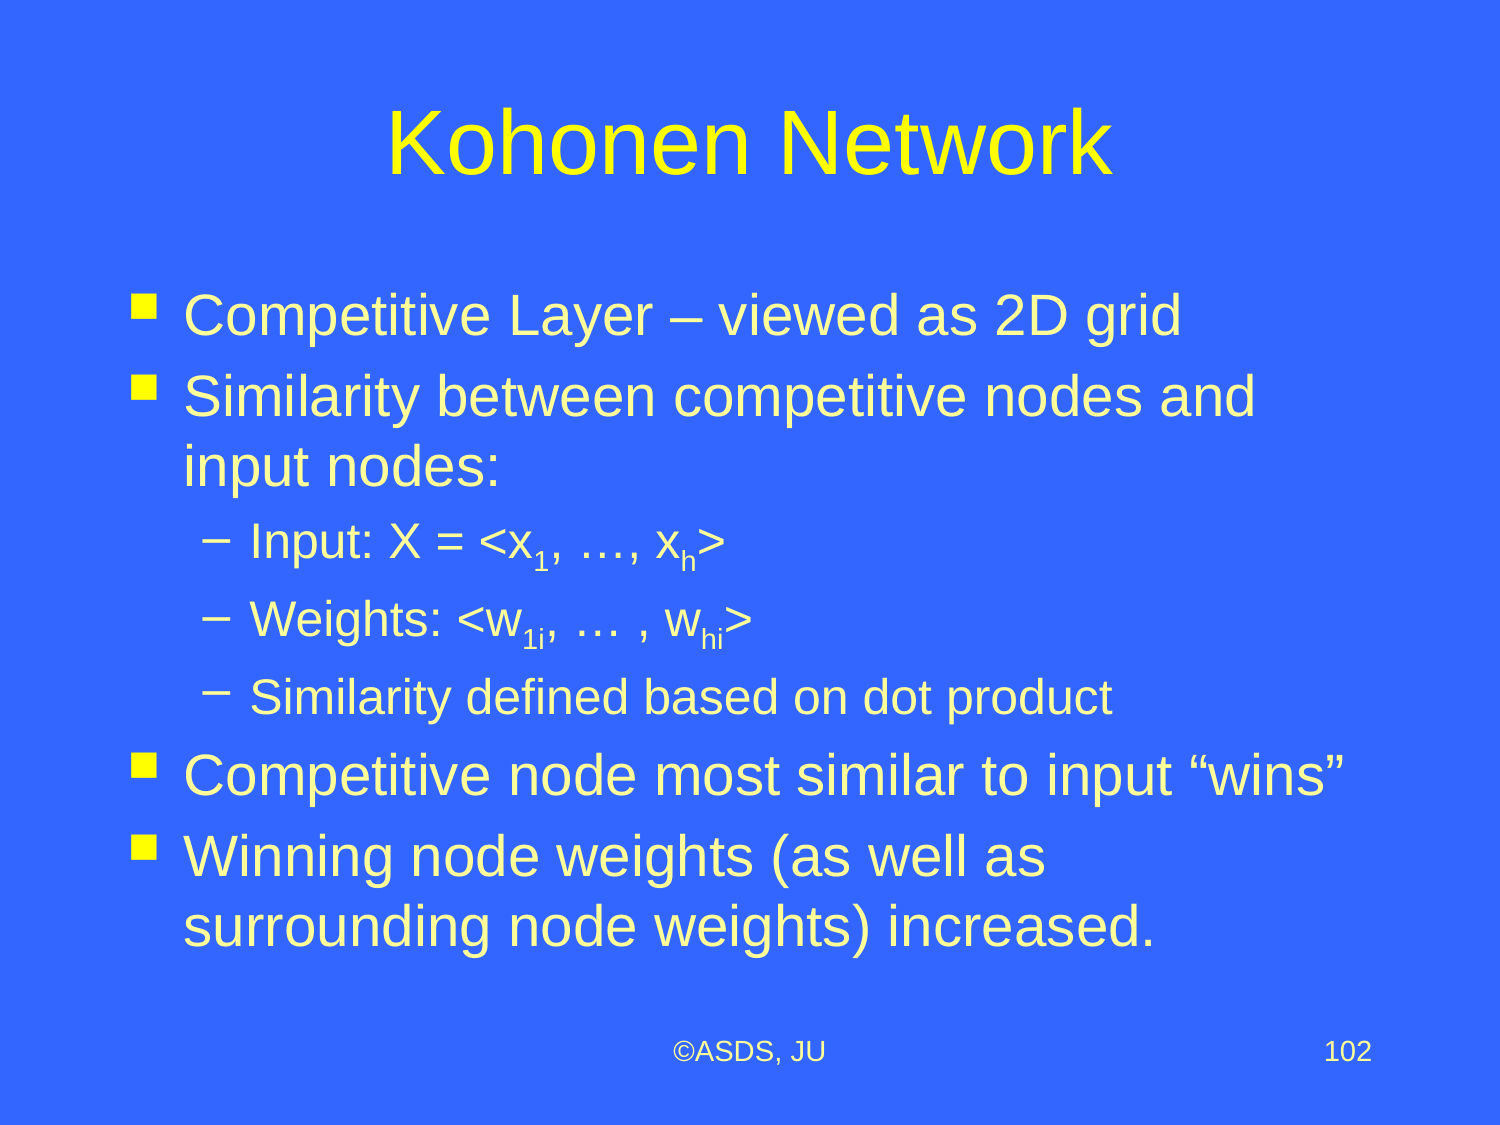

# Kohonen Network
Competitive Layer – viewed as 2D grid
Similarity between competitive nodes and input nodes:
Input: X = <x1, …, xh>
Weights: <w1i, … , whi>
Similarity defined based on dot product
Competitive node most similar to input “wins”
Winning node weights (as well as surrounding node weights) increased.
©ASDS, JU
102